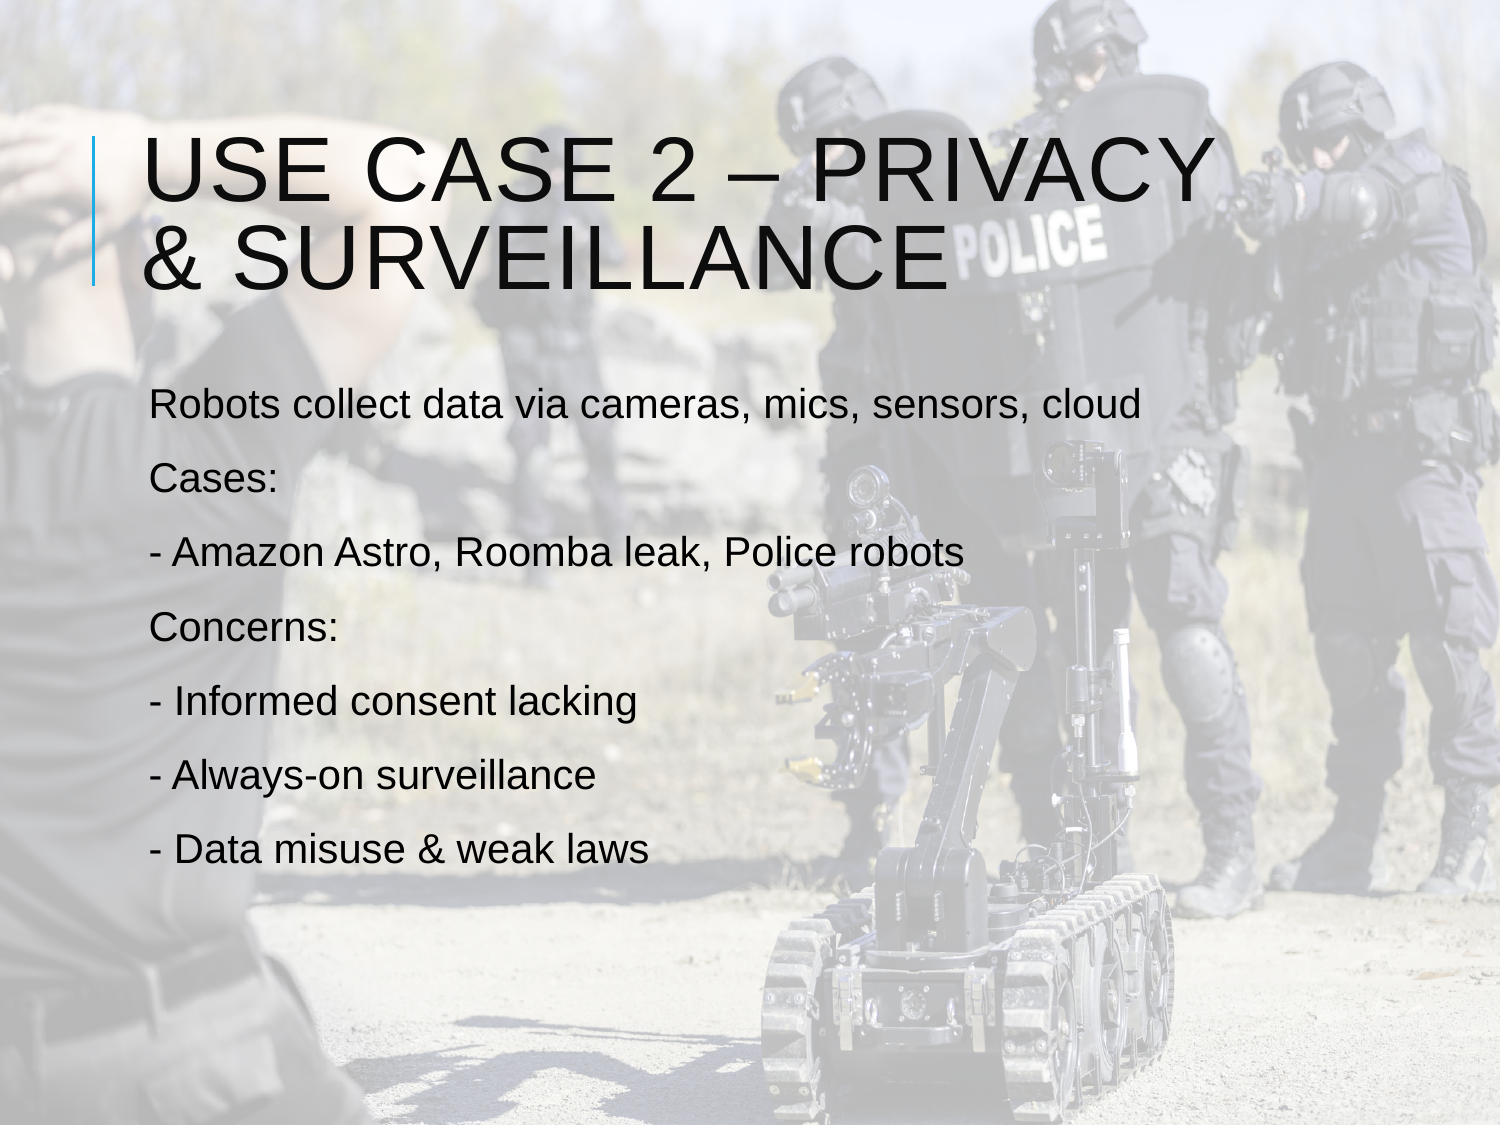

# Use Case 2 – Privacy & Surveillance
Robots collect data via cameras, mics, sensors, cloud
Cases:
- Amazon Astro, Roomba leak, Police robots
Concerns:
- Informed consent lacking
- Always-on surveillance
- Data misuse & weak laws